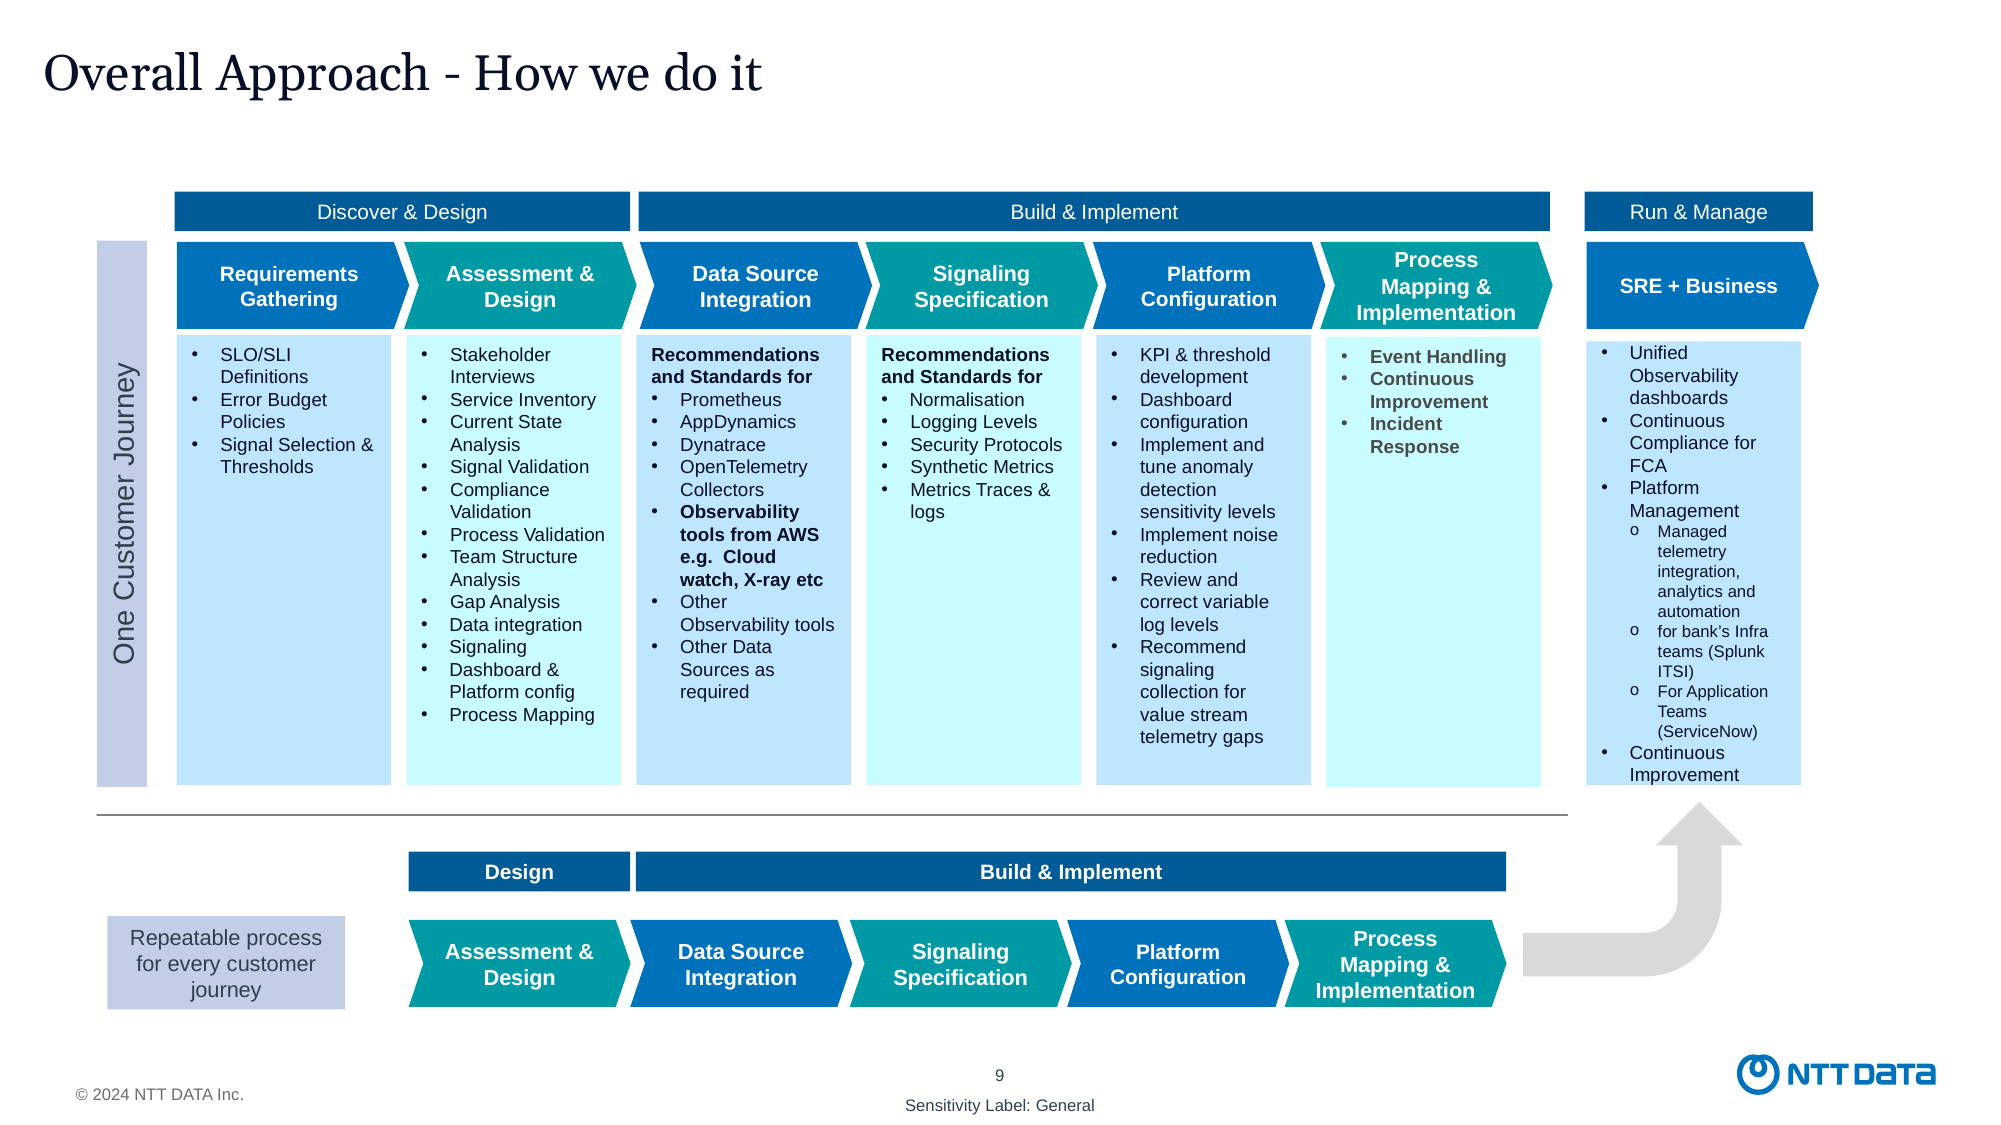

Overall Approach - How we do it
Discover & Design
Build & Implement
Run & Manage
Requirements Gathering
Assessment & Design
Data Source Integration
Signaling Specification
Platform Configuration
Process Mapping & Implementation
SRE + Business
Stakeholder Interviews
Service Inventory
Current State Analysis
Signal Validation
Compliance Validation
Process Validation
Team Structure Analysis
Gap Analysis
Data integration
Signaling
Dashboard & Platform config
Process Mapping

Recommendations and Standards for
Prometheus
AppDynamics
Dynatrace
OpenTelemetry Collectors
Observability tools from AWS e.g.  Cloud watch, X-ray etc
Other Observability tools
Other Data Sources as required
Recommendations and Standards for
Normalisation
Logging Levels
Security Protocols
Synthetic Metrics
Metrics Traces & logs
KPI & threshold development
Dashboard configuration
Implement and tune anomaly detection sensitivity levels
Implement noise reduction
Review and correct variable log levels
Recommend signaling collection for value stream telemetry gaps

SLO/SLI Definitions
Error Budget Policies
Signal Selection & Thresholds
Event Handling
Continuous Improvement
Incident Response

Unified Observability dashboards
Continuous Compliance for FCA
Platform Management
Managed telemetry integration, analytics and automation
for bank’s Infra teams (Splunk ITSI)
For Application Teams (ServiceNow)
Continuous Improvement
One Customer Journey

Design
Build & Implement
Repeatable process for every customer journey
Assessment & Design
Data Source Integration
Signaling Specification
Platform Configuration
Process Mapping & Implementation
9
© 2024 NTT DATA Inc.